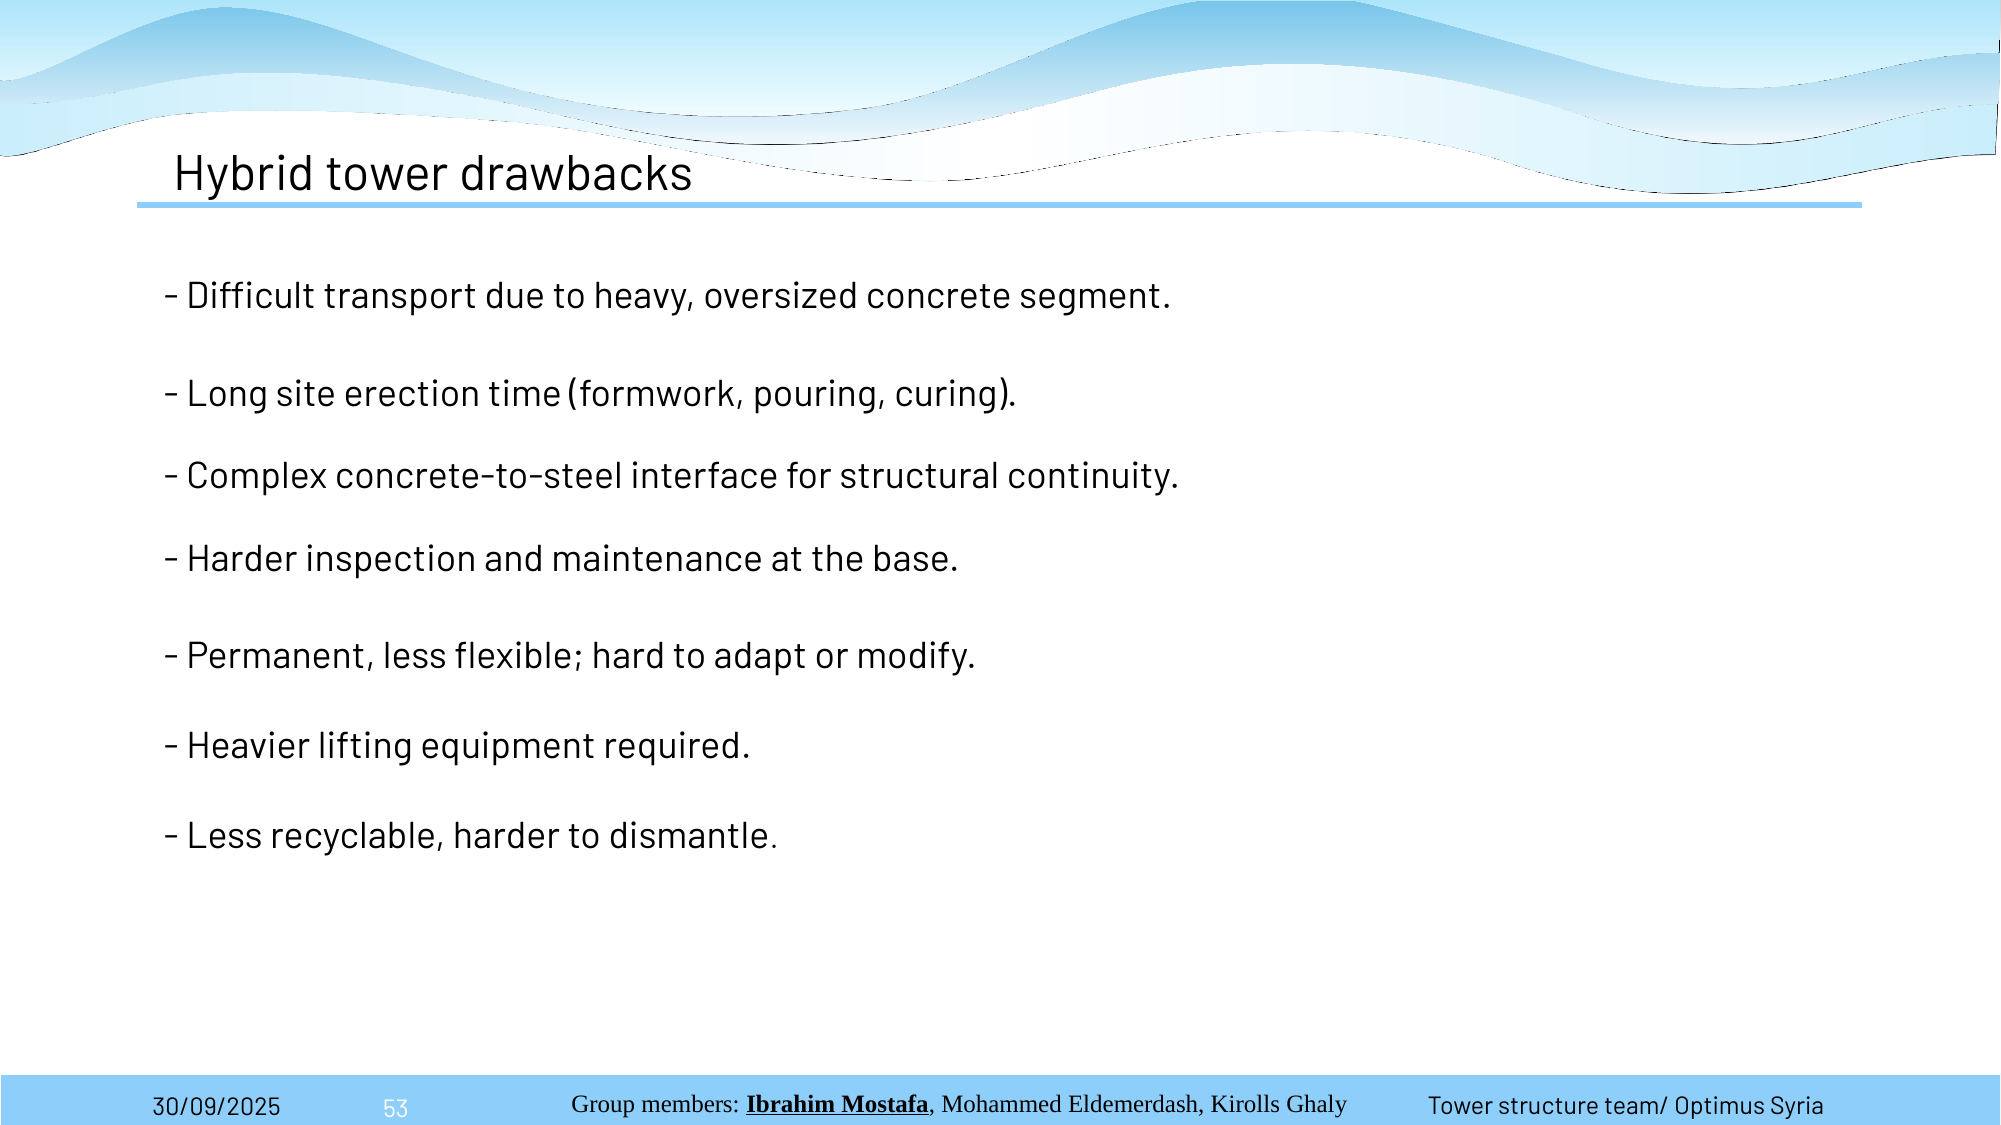

Hybrid tower drawbacks
# - Difficult transport due to heavy, oversized concrete segment. - Long site erection time (formwork, pouring, curing). - Complex concrete-to-steel interface for structural continuity. - Harder inspection and maintenance at the base. - Permanent, less flexible; hard to adapt or modify. - Heavier lifting equipment required. - Less recyclable, harder to dismantle.
Tower structure team/ Optimus Syria
30/09/2025
53
Group members: Ibrahim Mostafa, Mohammed Eldemerdash, Kirolls Ghaly